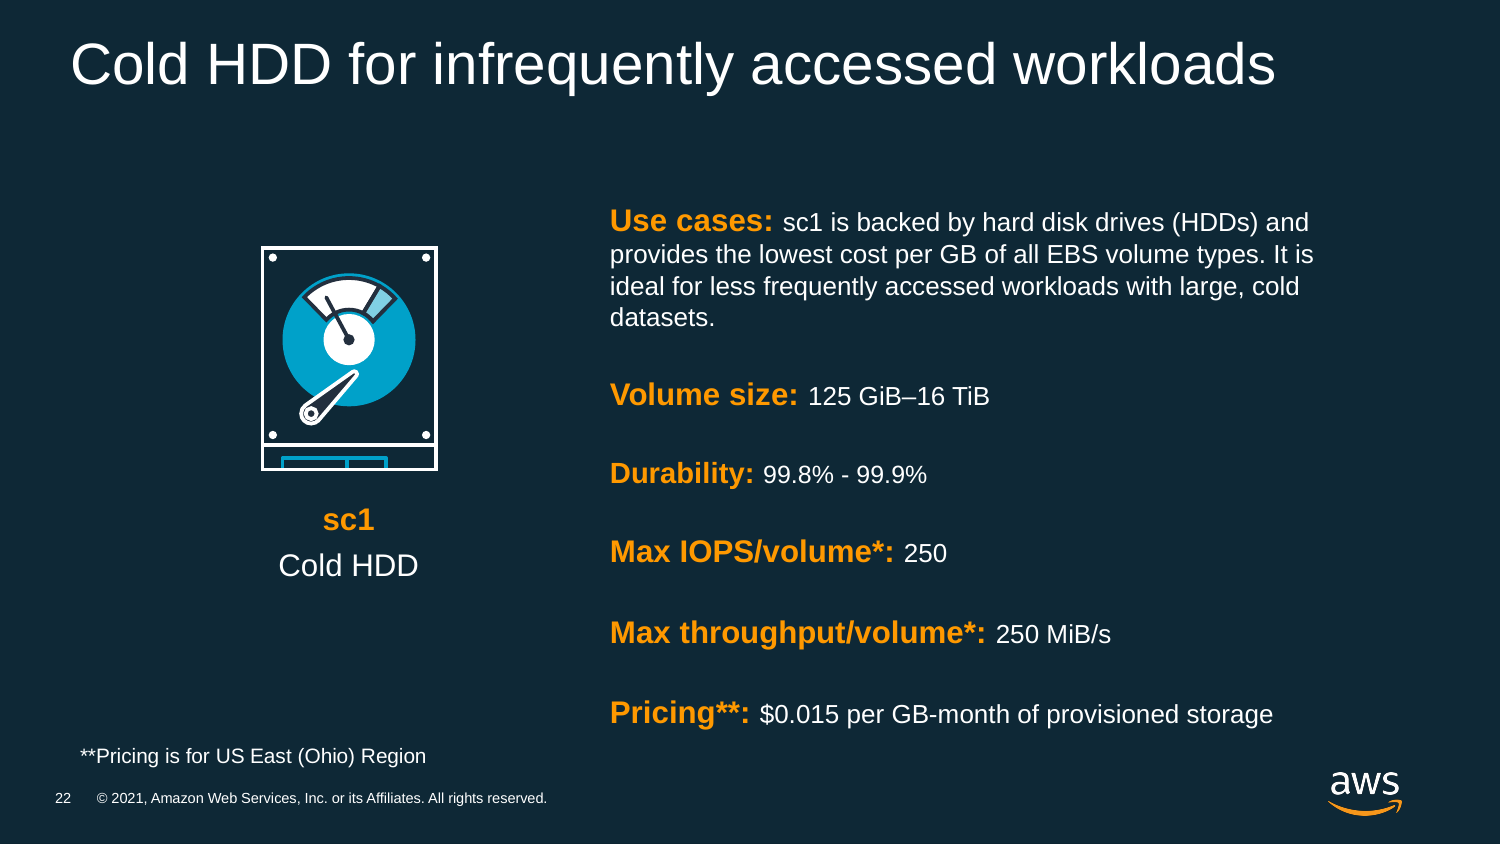

# Cold HDD for infrequently accessed workloads
Use cases: sc1 is backed by hard disk drives (HDDs) and provides the lowest cost per GB of all EBS volume types. It is ideal for less frequently accessed workloads with large, cold datasets.

Volume size: 125 GiB–16 TiB

Durability: 99.8% - 99.9%

Max IOPS/volume*: 250

Max throughput/volume*: 250 MiB/s

Pricing**: $0.015 per GB-month of provisioned storage

sc1
Cold HDD
**Pricing is for US East (Ohio) Region